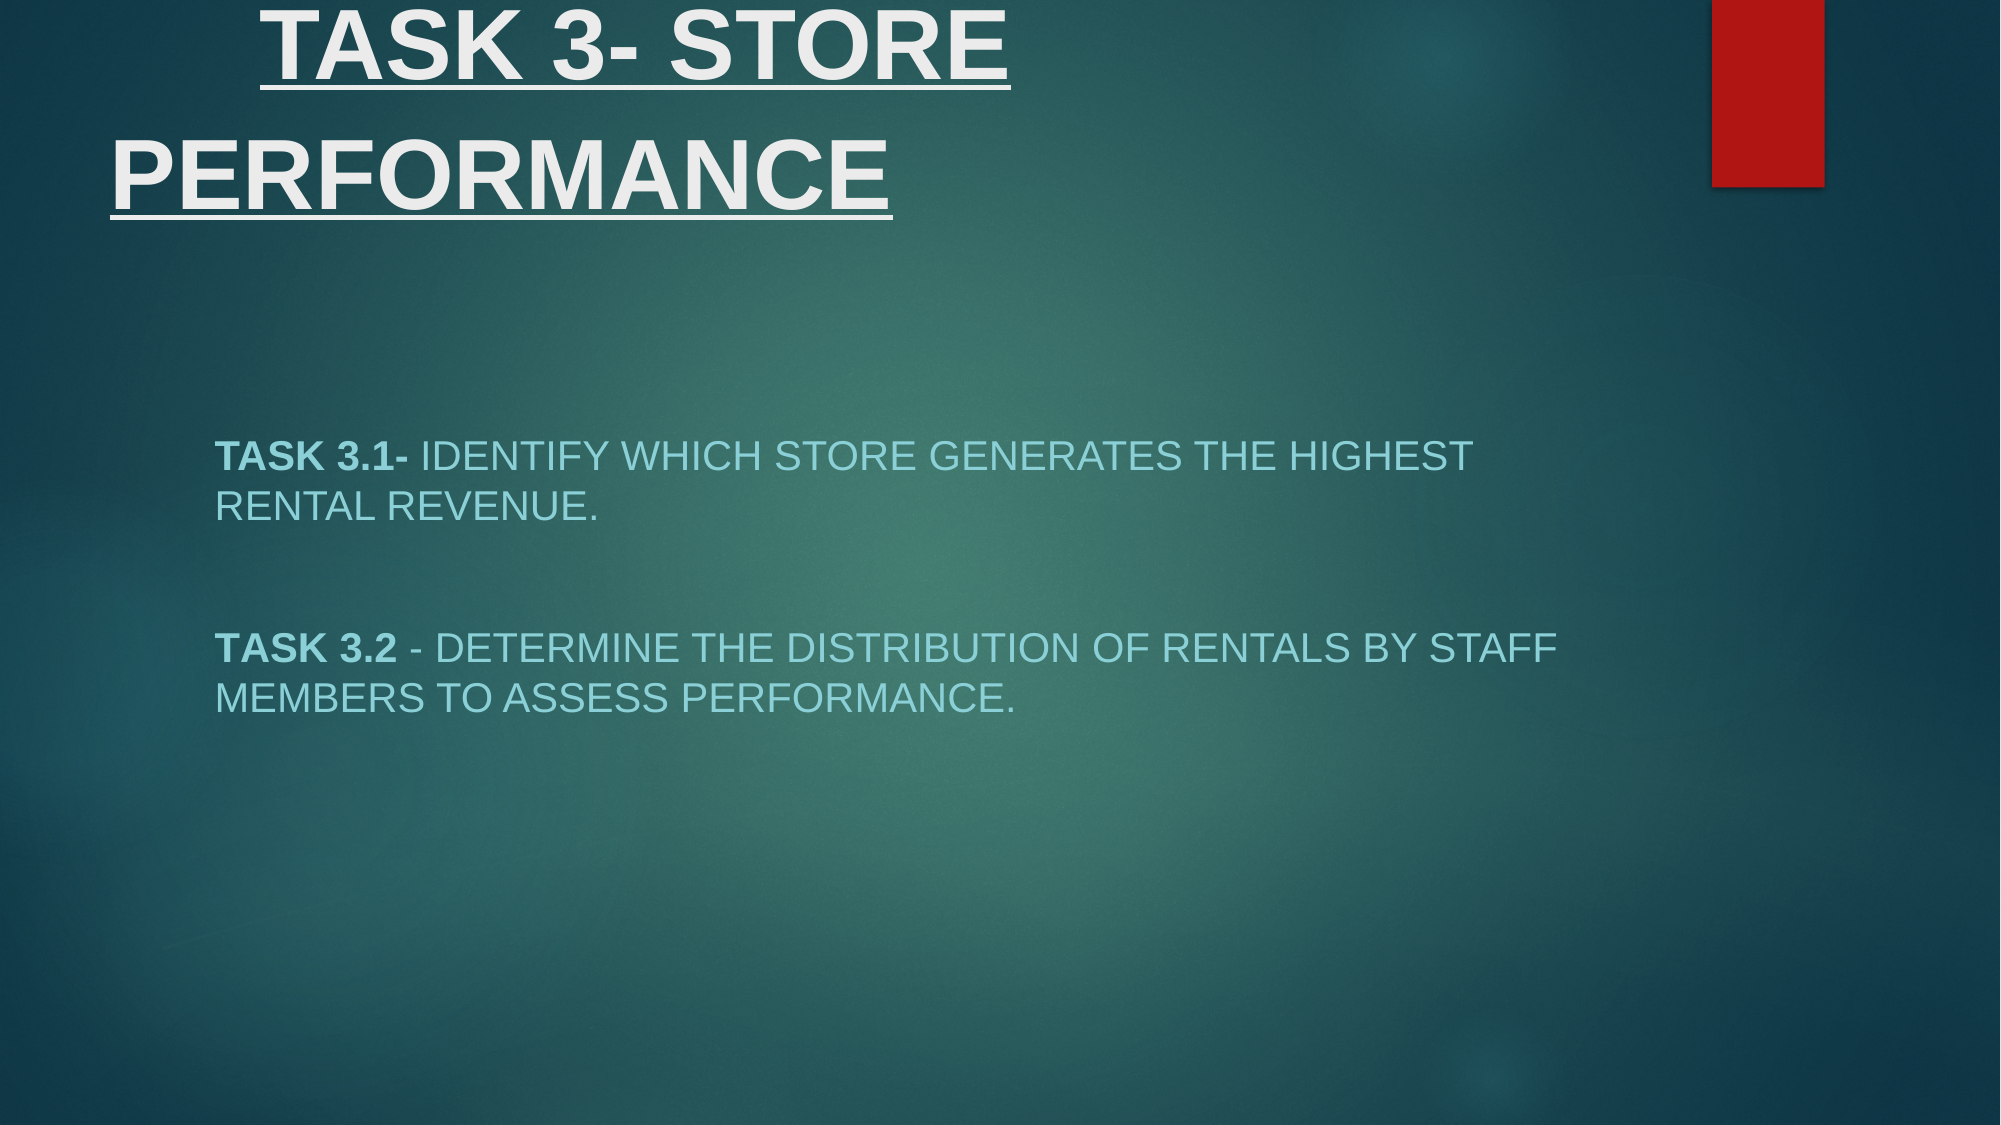

# TASK 3- STORE PERFORMANCE
TASK 3.1- Identify which store generates the highest rental revenue.

TASK 3.2 - Determine the distribution of rentals by staff members to assess performance.